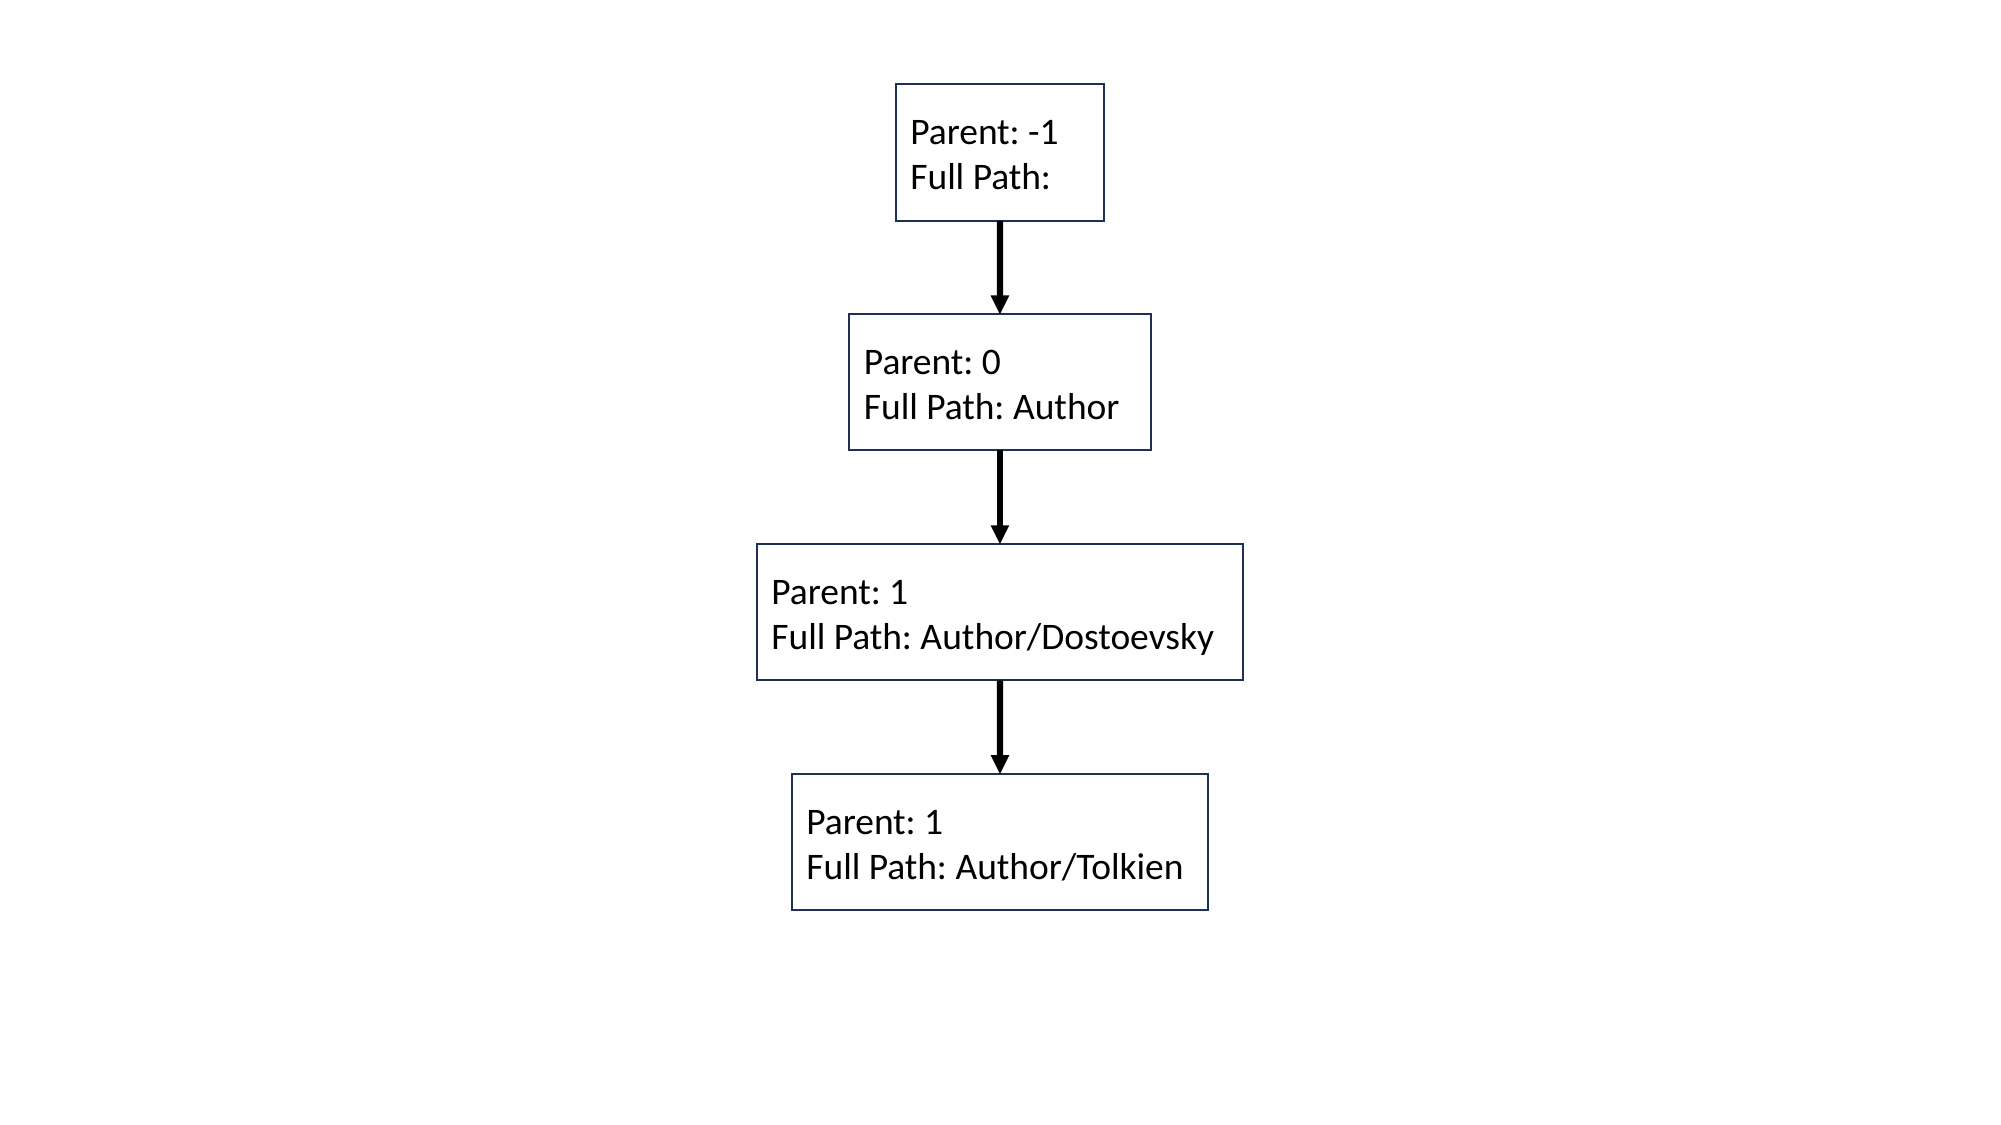

Parent: -1
Full Path:
Parent: 0
Full Path: Author
Parent: 1
Full Path: Author/Dostoevsky
Parent: 1
Full Path: Author/Tolkien